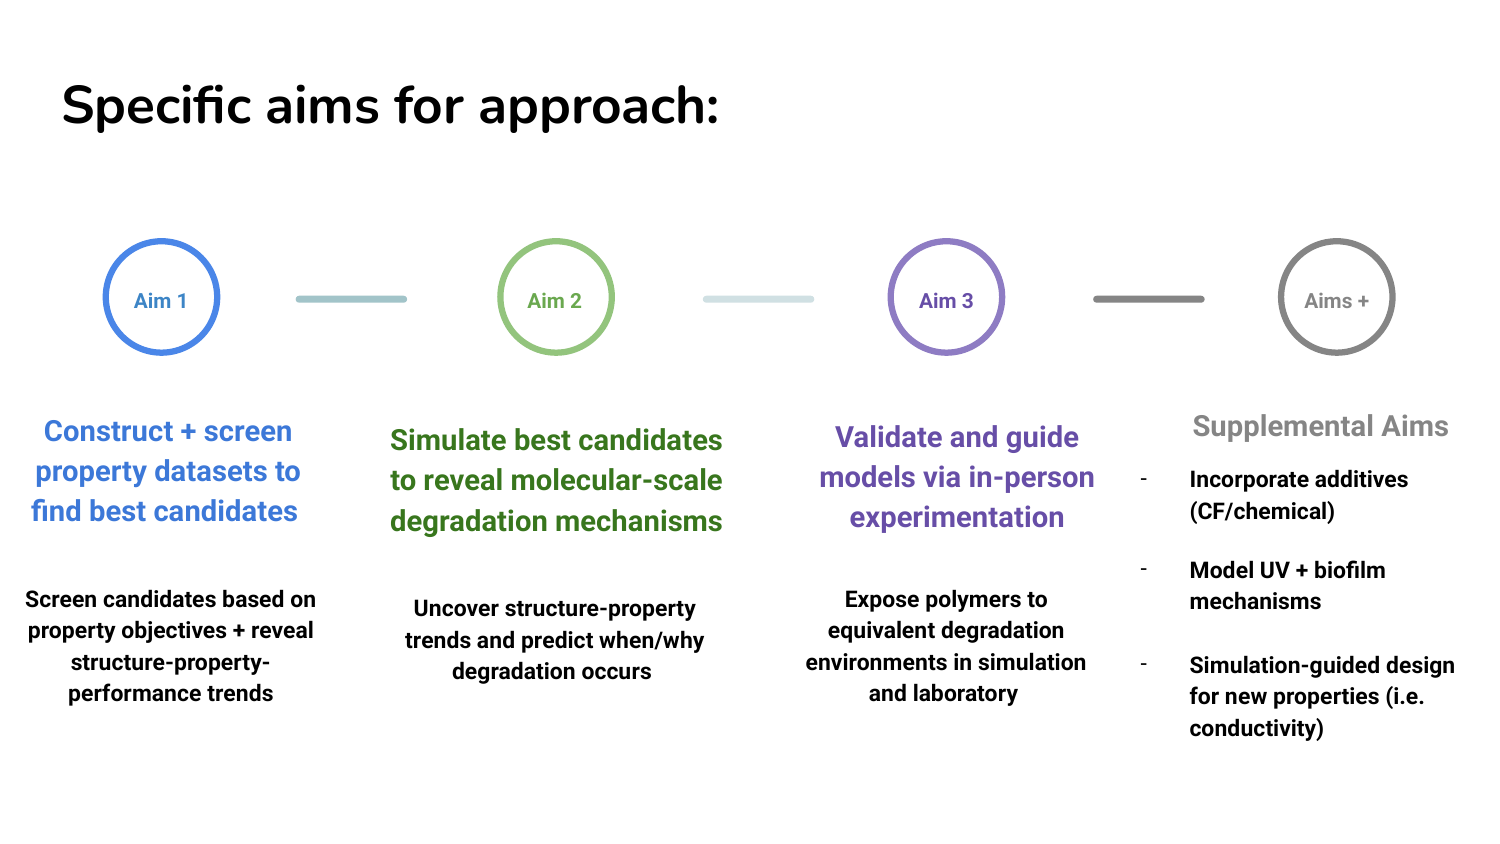

# Specific aims for approach:

Aim 1
Aim 2
Aim 3
Aims +

Supplemental Aims
Construct + screen property datasets to find best candidates
Simulate best candidates to reveal molecular-scale degradation mechanisms
Validate and guide models via in-person experimentation
Incorporate additives (CF/chemical)
Model UV + biofilm mechanisms
Simulation-guided design for new properties (i.e. conductivity)
Screen candidates based on property objectives + reveal structure-property- performance trends
Expose polymers to equivalent degradation environments in simulation and laboratory
Uncover structure-property trends and predict when/why degradation occurs